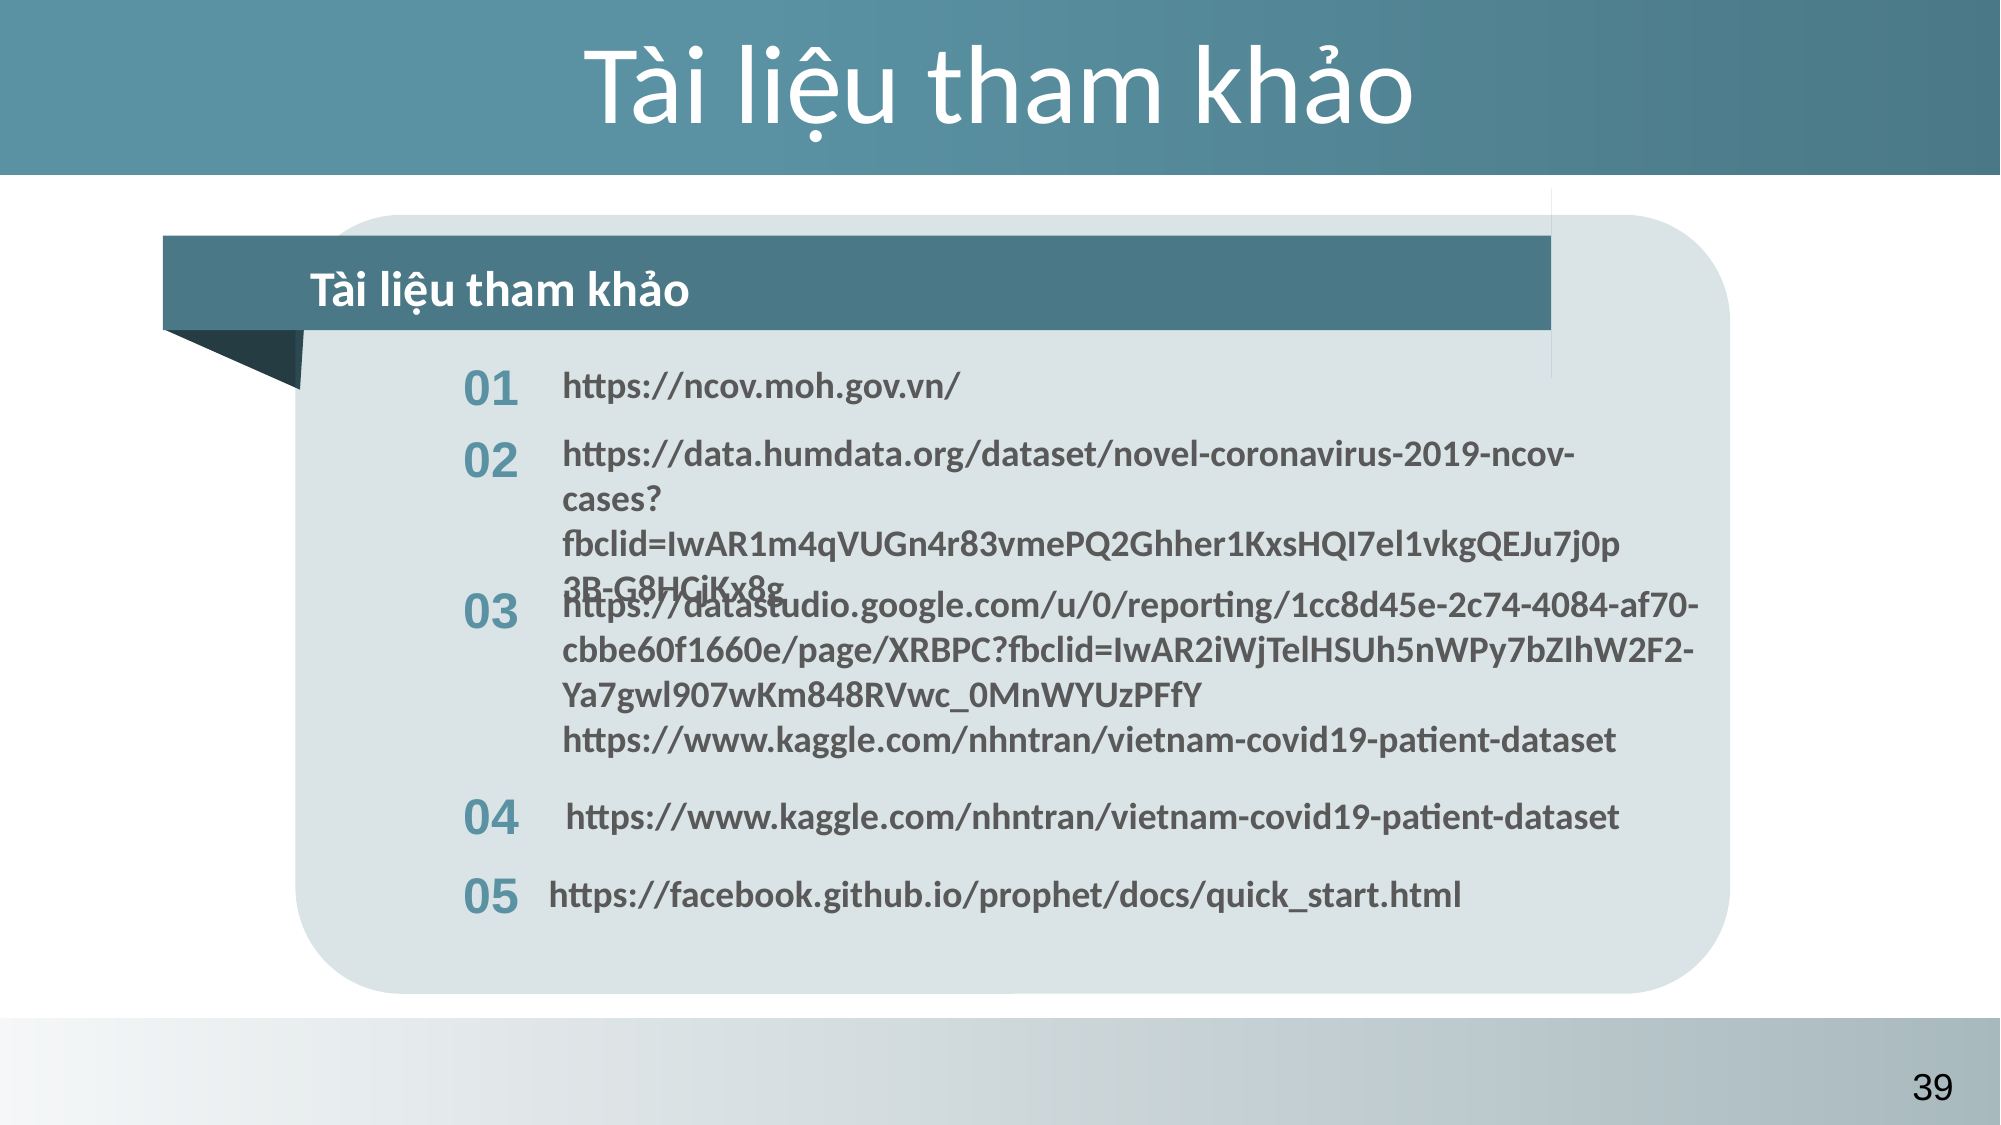

Tài liệu tham khảo

Tài liệu tham khảo
https://ncov.moh.gov.vn/
https://data.humdata.org/dataset/novel-coronavirus-2019-ncov-cases?fbclid=IwAR1m4qVUGn4r83vmePQ2Ghher1KxsHQI7el1vkgQEJu7j0p3B-G8HCjKx8g
https://datastudio.google.com/u/0/reporting/1cc8d45e-2c74-4084-af70-cbbe60f1660e/page/XRBPC?fbclid=IwAR2iWjTelHSUh5nWPy7bZIhW2F2-Ya7gwl907wKm848RVwc_0MnWYUzPFfY
https://www.kaggle.com/nhntran/vietnam-covid19-patient-dataset
01
02
03
04
https://www.kaggle.com/nhntran/vietnam-covid19-patient-dataset
05
https://facebook.github.io/prophet/docs/quick_start.html

39